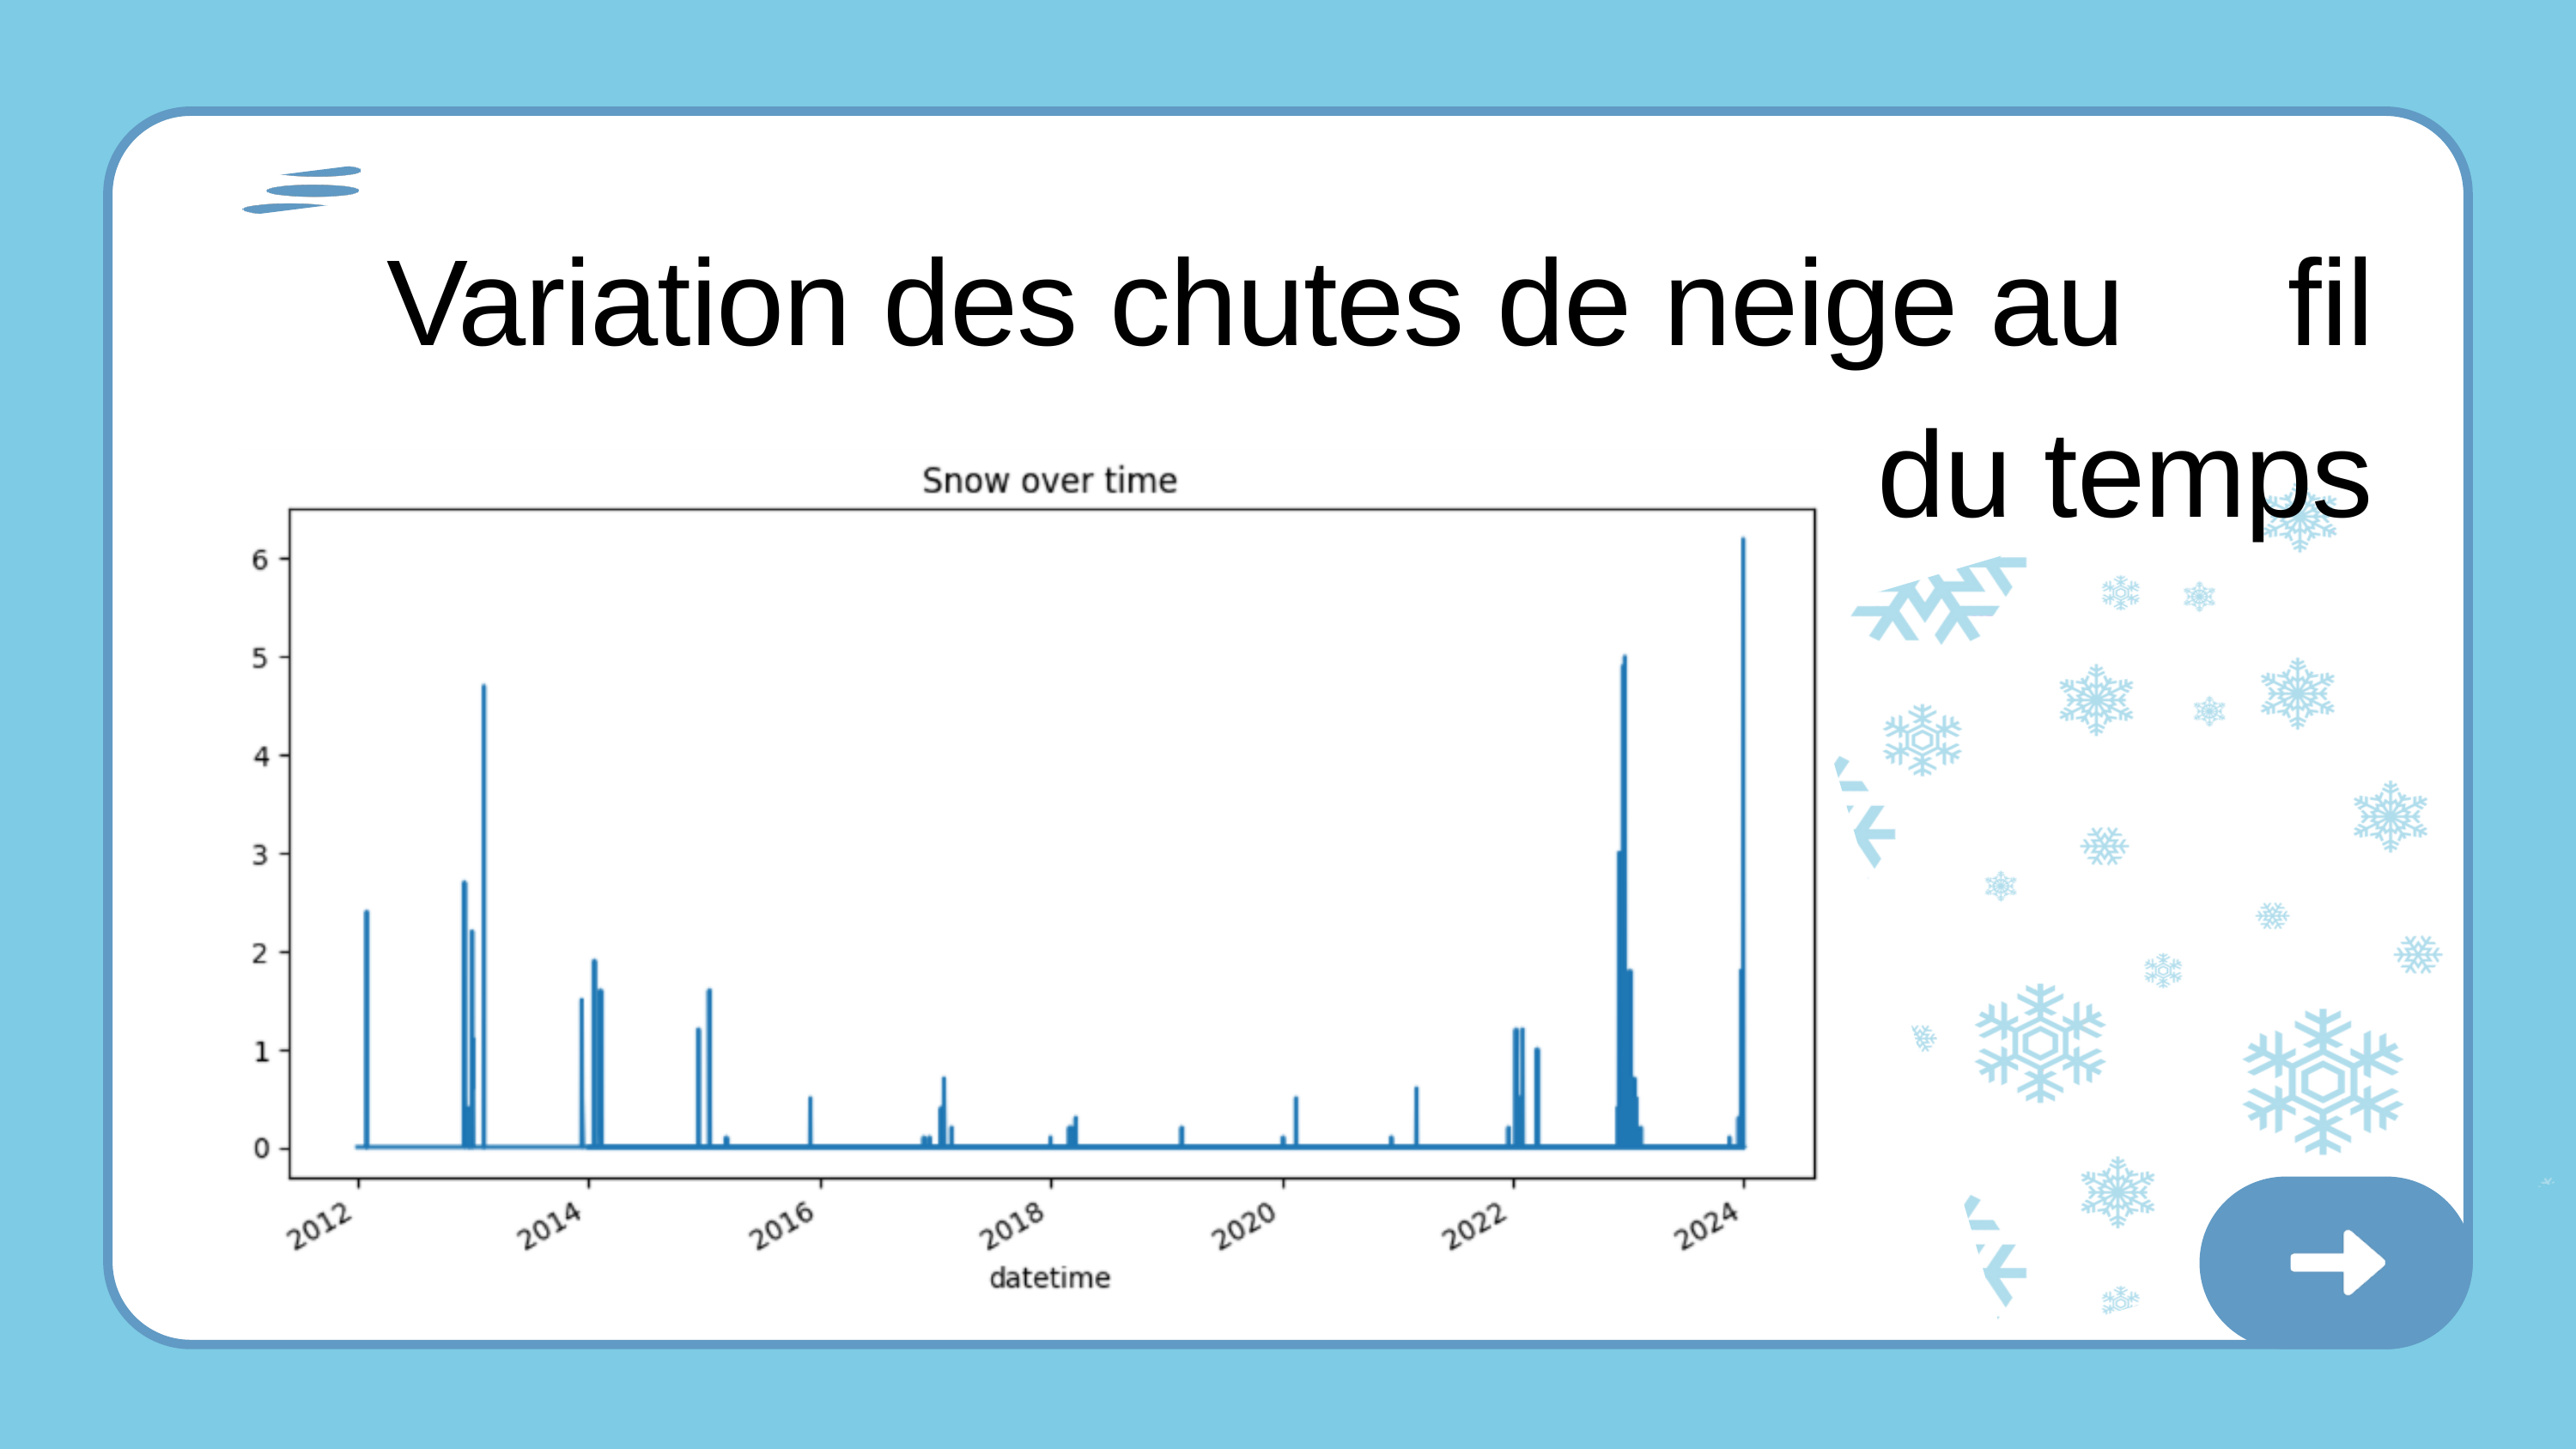

Variation des chutes de neige au     fil du temps